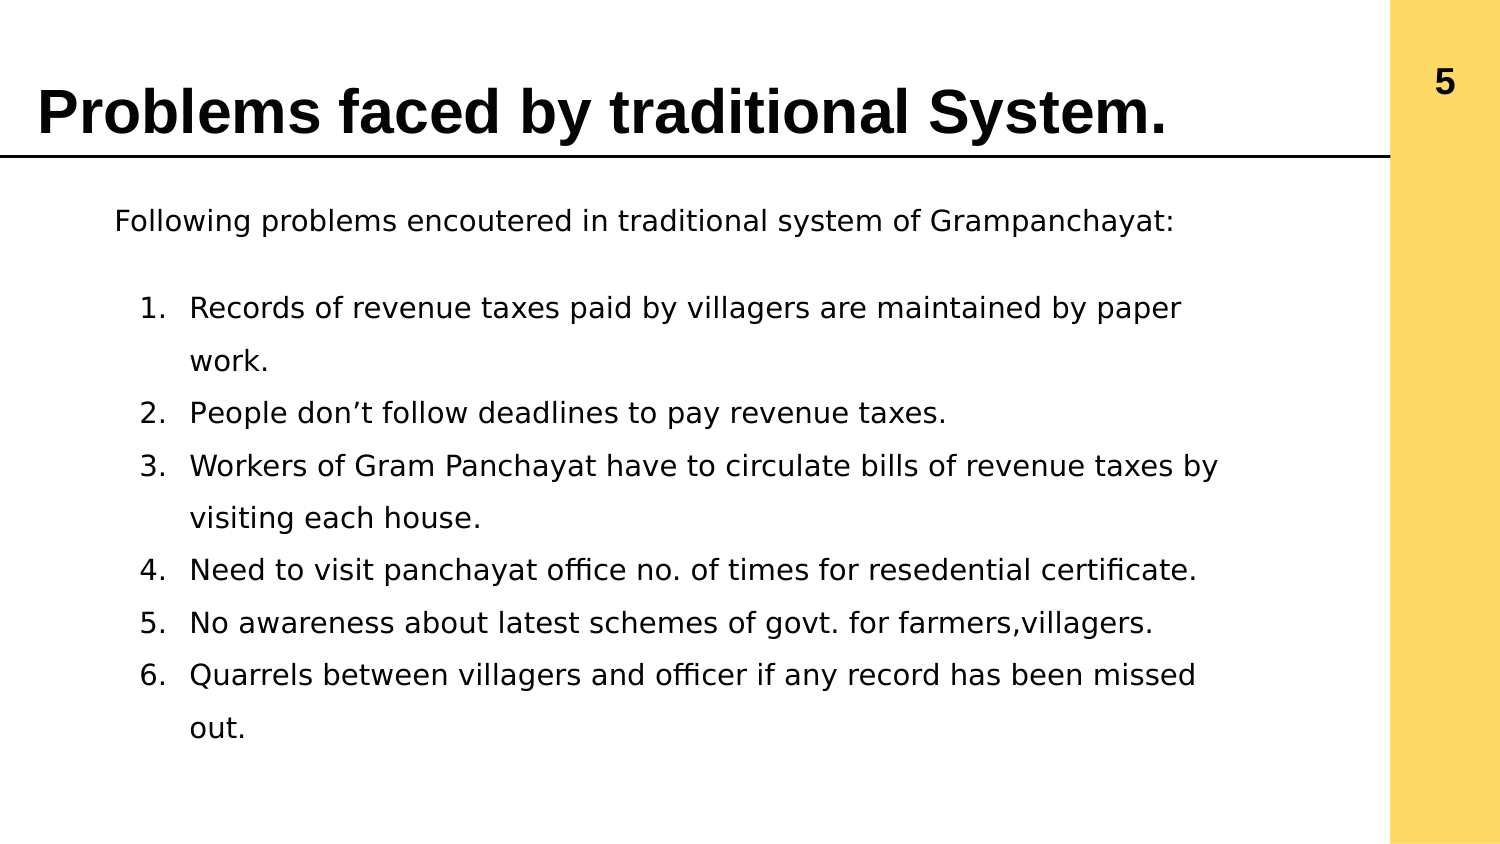

5
# Problems faced by traditional System.
5
Following problems encoutered in traditional system of Grampanchayat:

Records of revenue taxes paid by villagers are maintained by paper work.
People don’t follow deadlines to pay revenue taxes.
Workers of Gram Panchayat have to circulate bills of revenue taxes by visiting each house.
Need to visit panchayat office no. of times for resedential certificate.
No awareness about latest schemes of govt. for farmers,villagers.
Quarrels between villagers and officer if any record has been missed out.